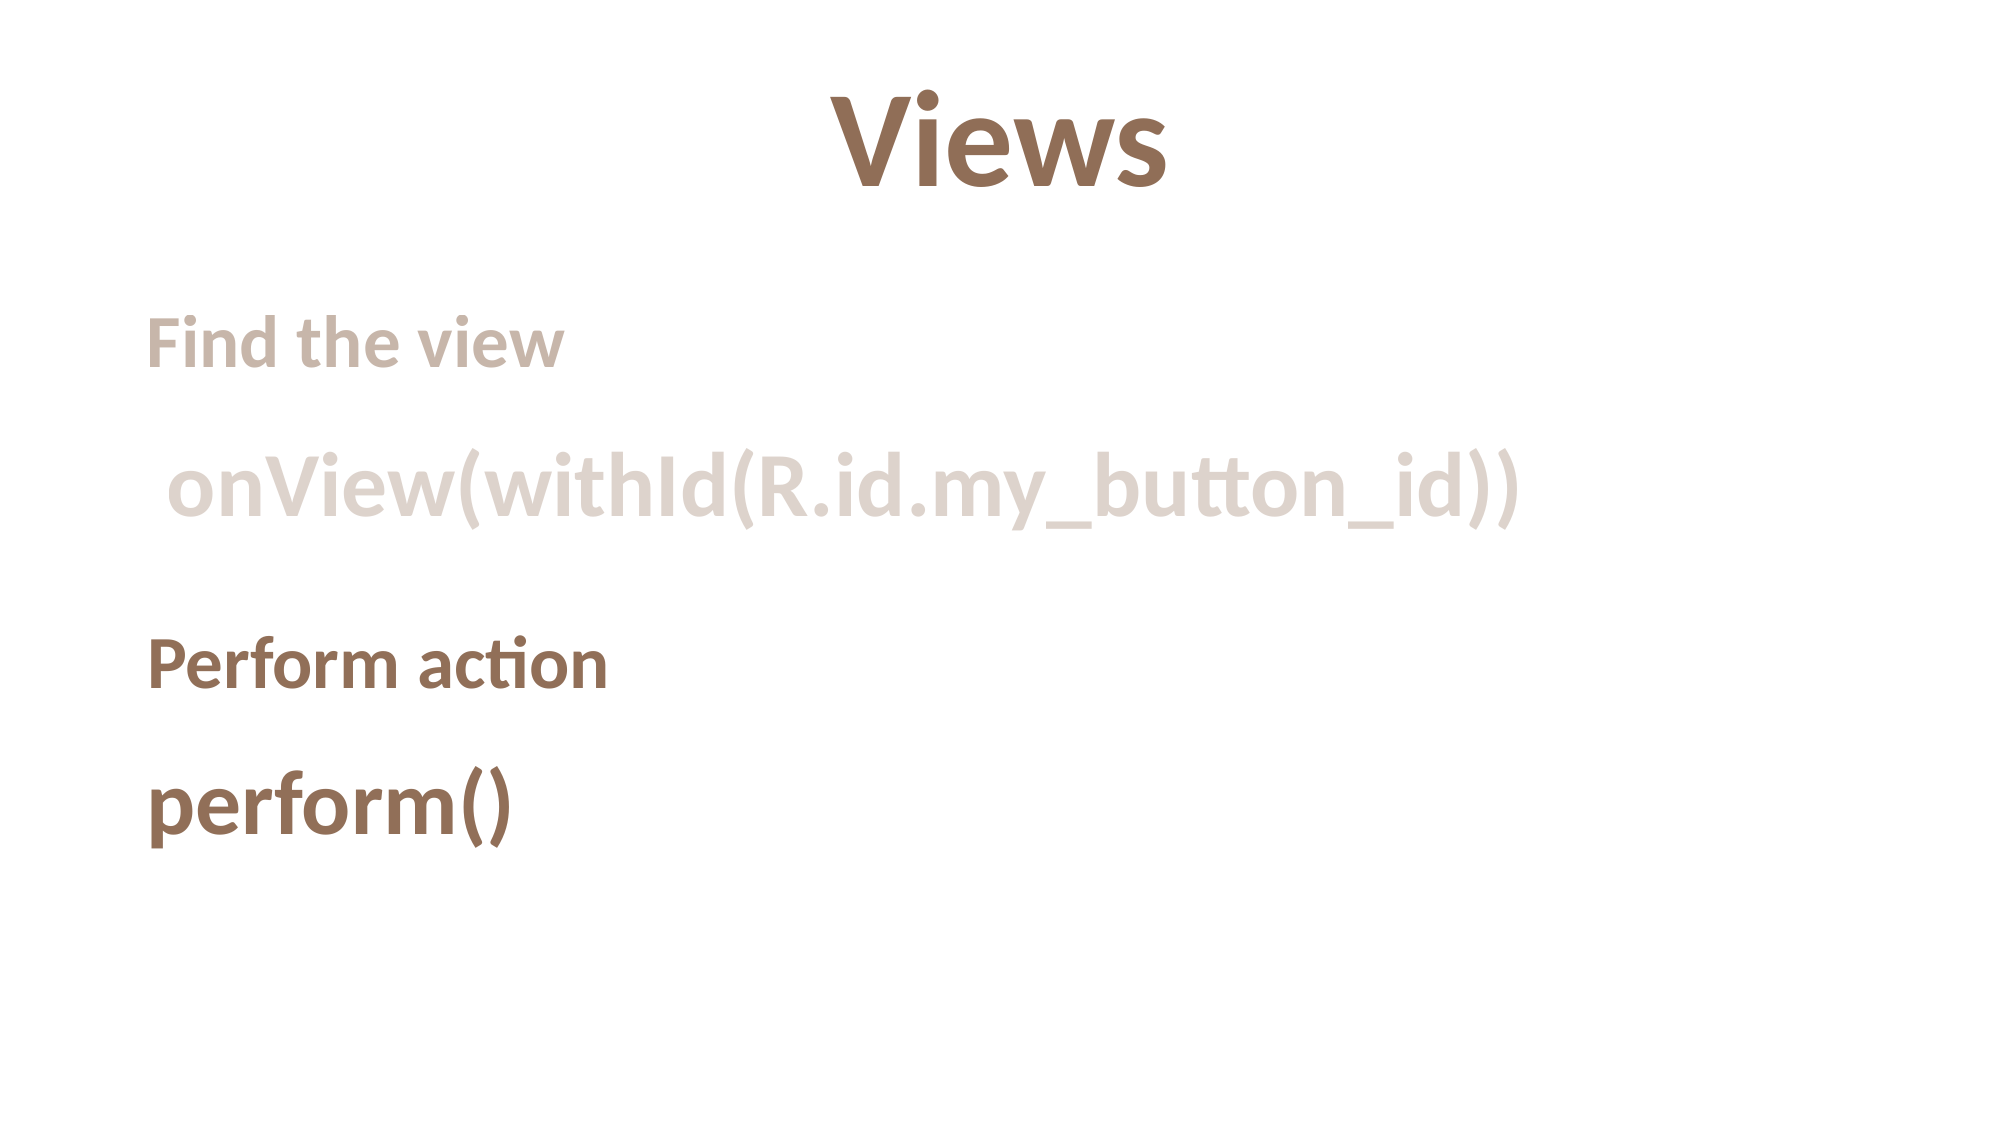

Views
Find the view
onView(withId(R.id.my_button_id))
Perform action
perform()